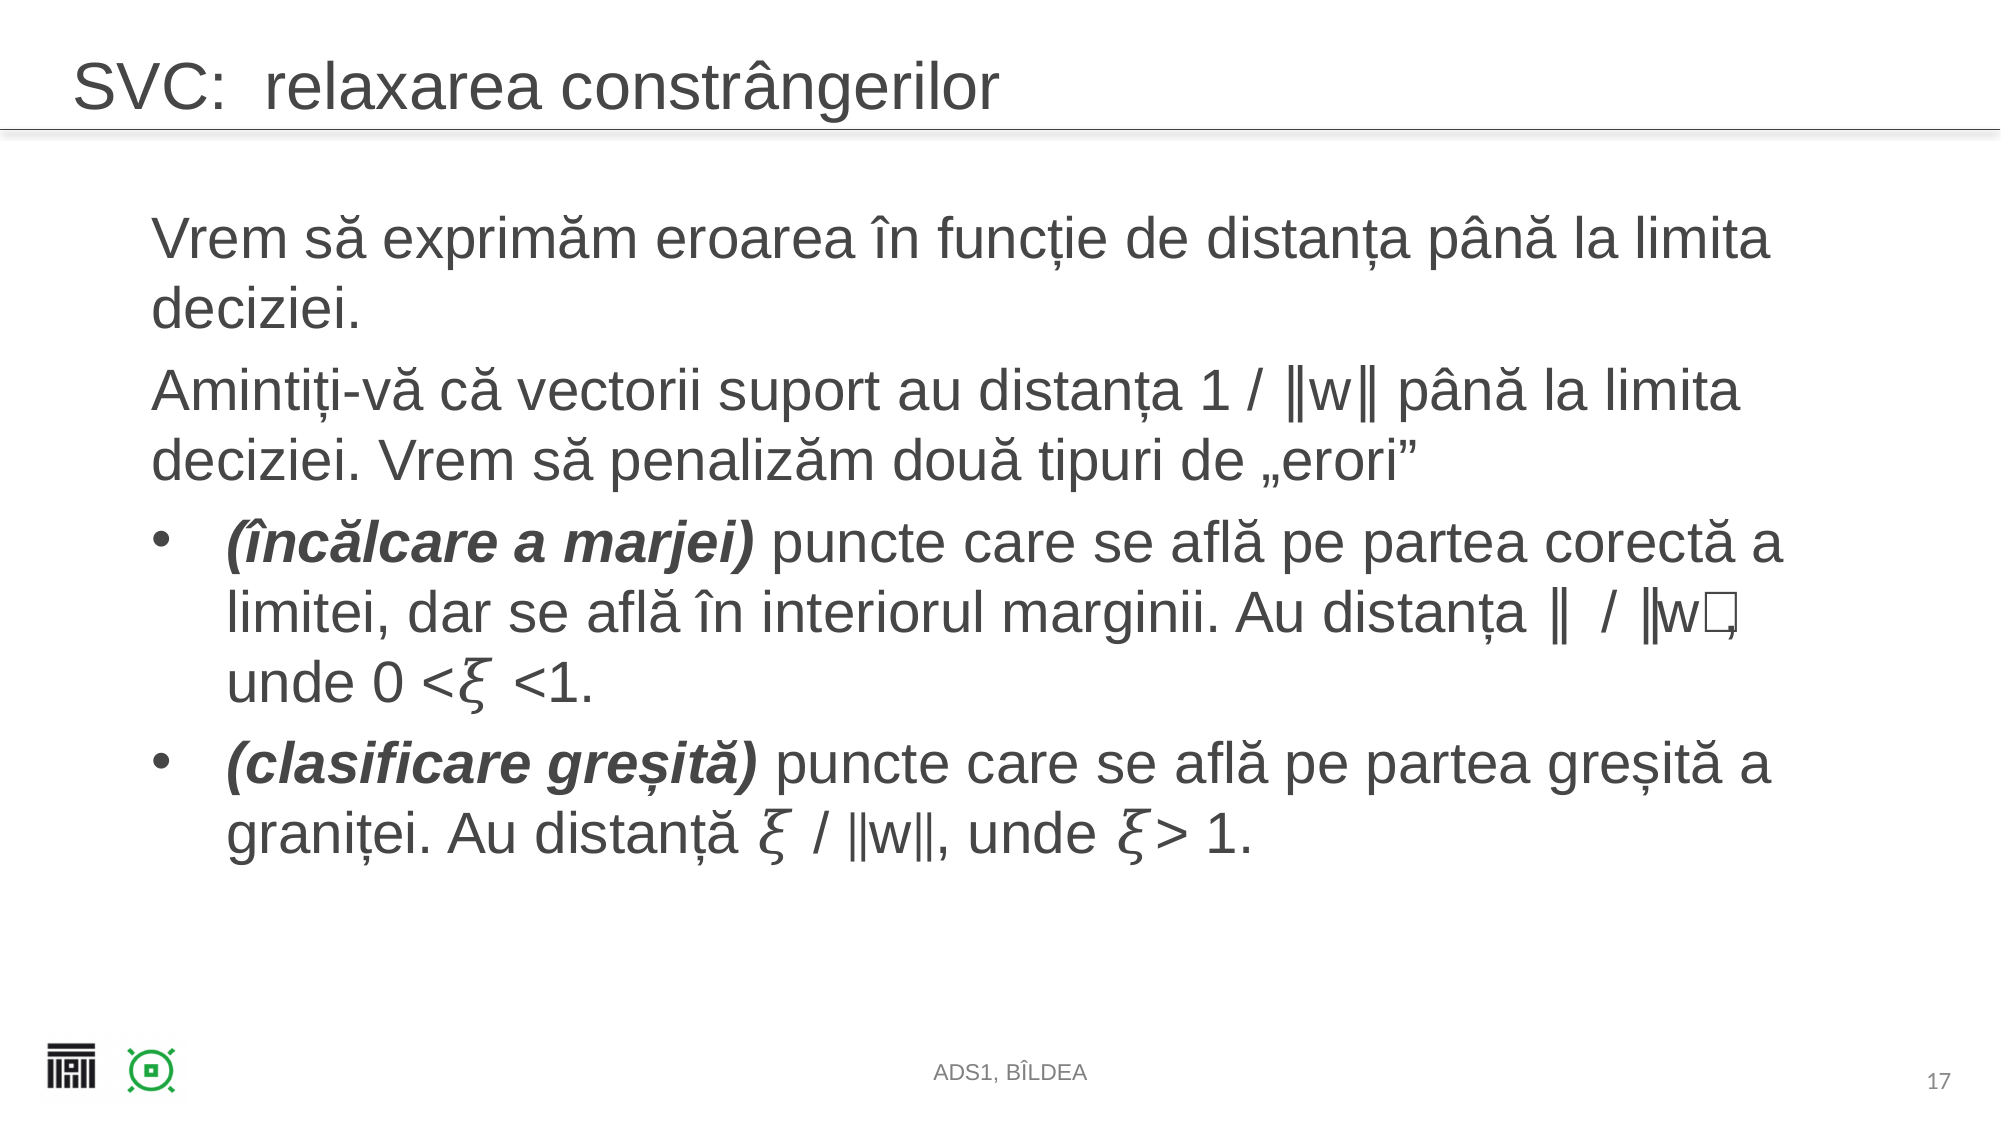

# SVC:  relaxarea constrângerilor
Vrem să exprimăm eroarea în funcție de distanța până la limita deciziei.
Amintiți-vă că vectorii suport au distanța 1 / ∥w∥ până la limita deciziei. Vrem să penalizăm două tipuri de „erori”
(încălcare a marjei) puncte care se află pe partea corectă a limitei, dar se află în interiorul marginii. Au distanța 𝜉 / ∥w∥, unde 0 <𝜉 <1.
(clasificare greșită) puncte care se află pe partea greșită a graniței. Au distanță 𝜉 / ∥w∥, unde 𝜉> 1.
17